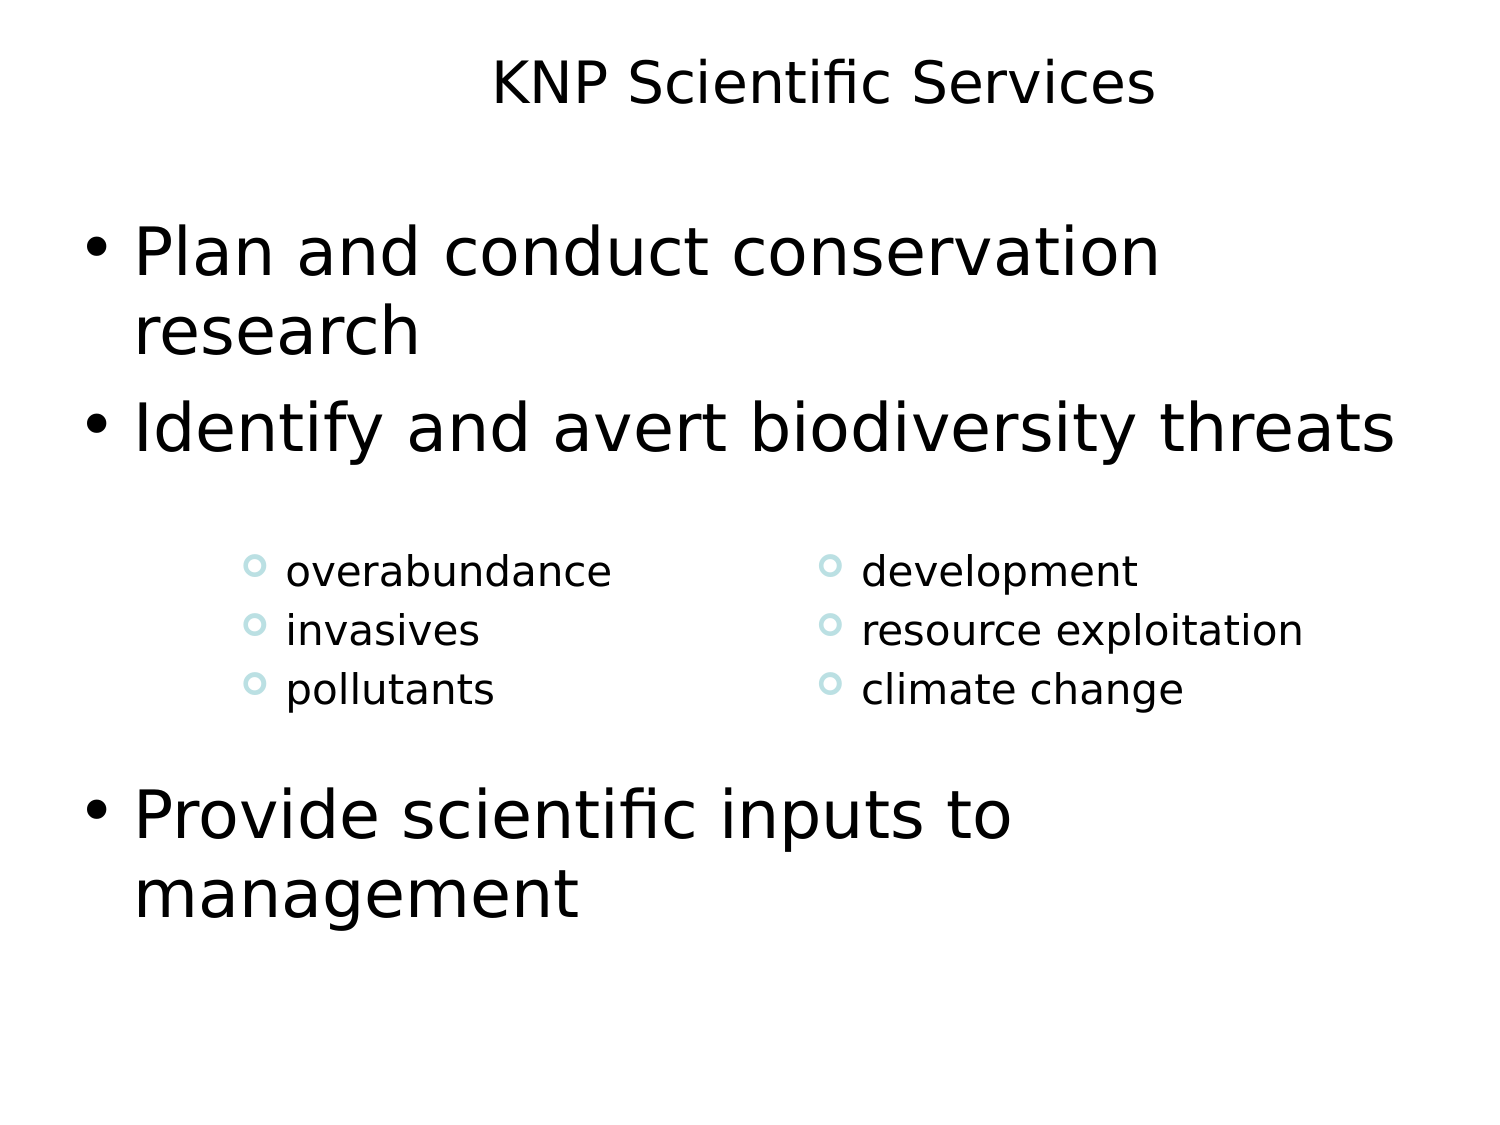

# KNP Scientific Services
Plan and conduct conservation research
Identify and avert biodiversity threats

Provide scientific inputs to management

overabundance
invasives
pollutants
development
resource exploitation
climate change